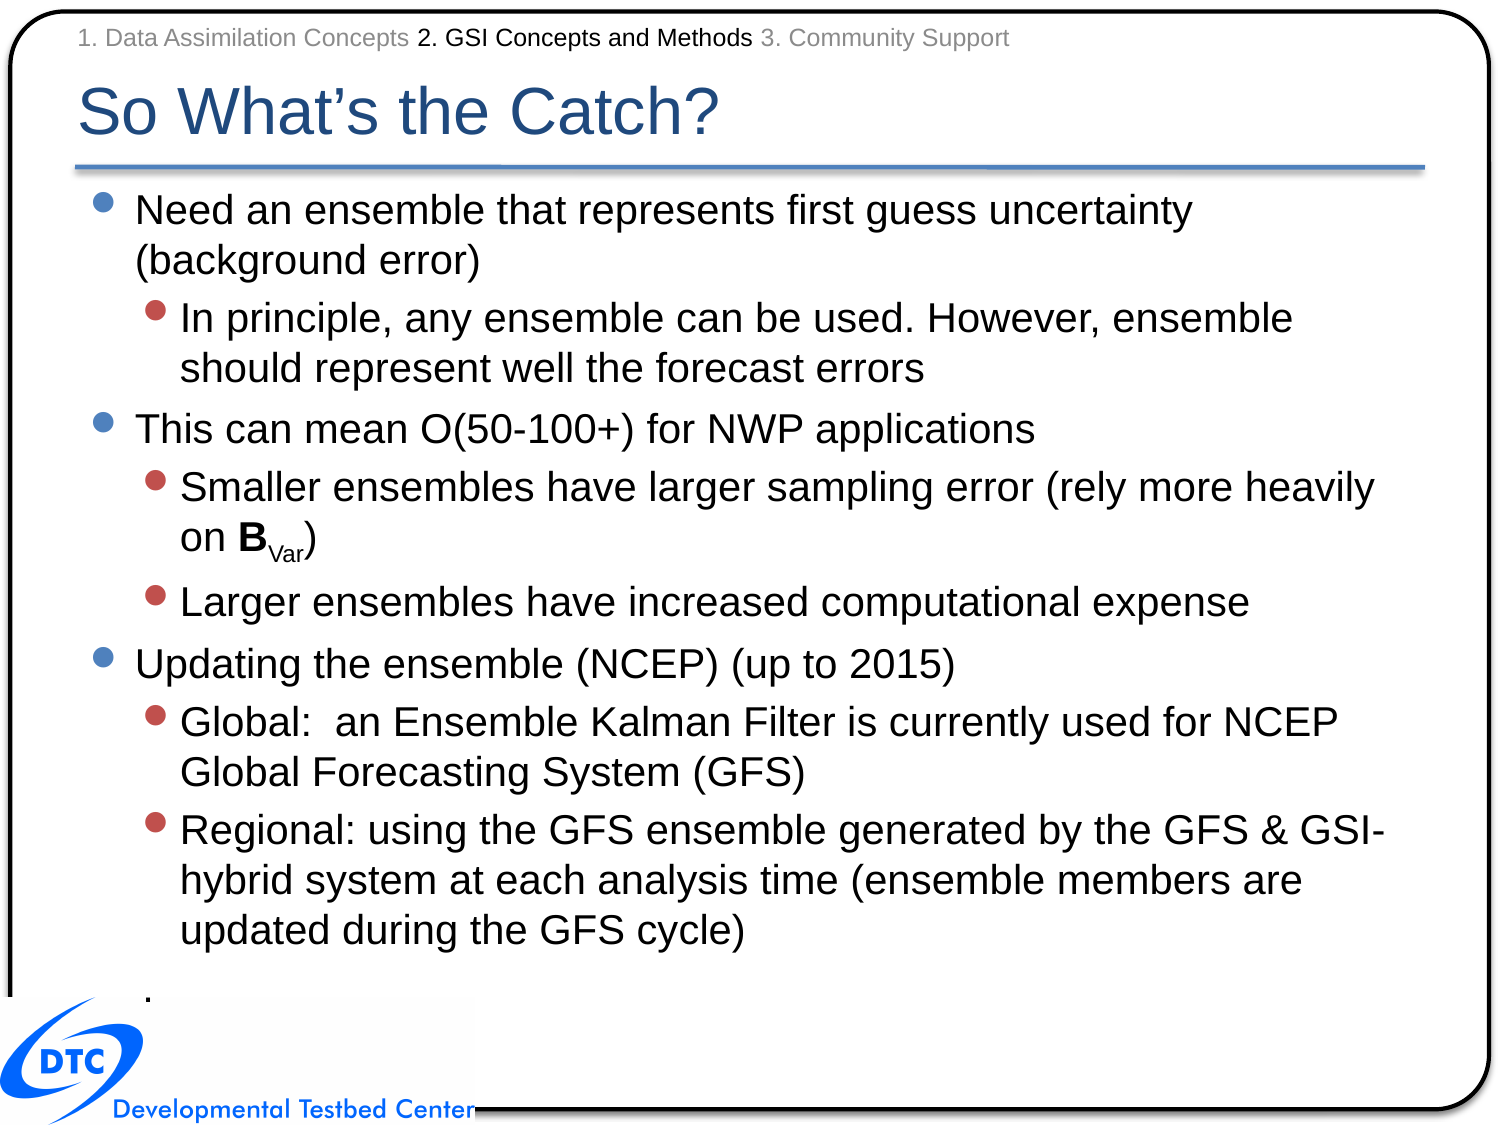

1. Data Assimilation Concepts 2. GSI Concepts and Methods 3. Community Support
# So What’s the Catch?
Need an ensemble that represents first guess uncertainty (background error)
In principle, any ensemble can be used. However, ensemble should represent well the forecast errors
This can mean O(50-100+) for NWP applications
Smaller ensembles have larger sampling error (rely more heavily on BVar)
Larger ensembles have increased computational expense
Updating the ensemble (NCEP) (up to 2015)
Global:  an Ensemble Kalman Filter is currently used for NCEP Global Forecasting System (GFS)
Regional: using the GFS ensemble generated by the GFS & GSI-hybrid system at each analysis time (ensemble members are updated during the GFS cycle)
.